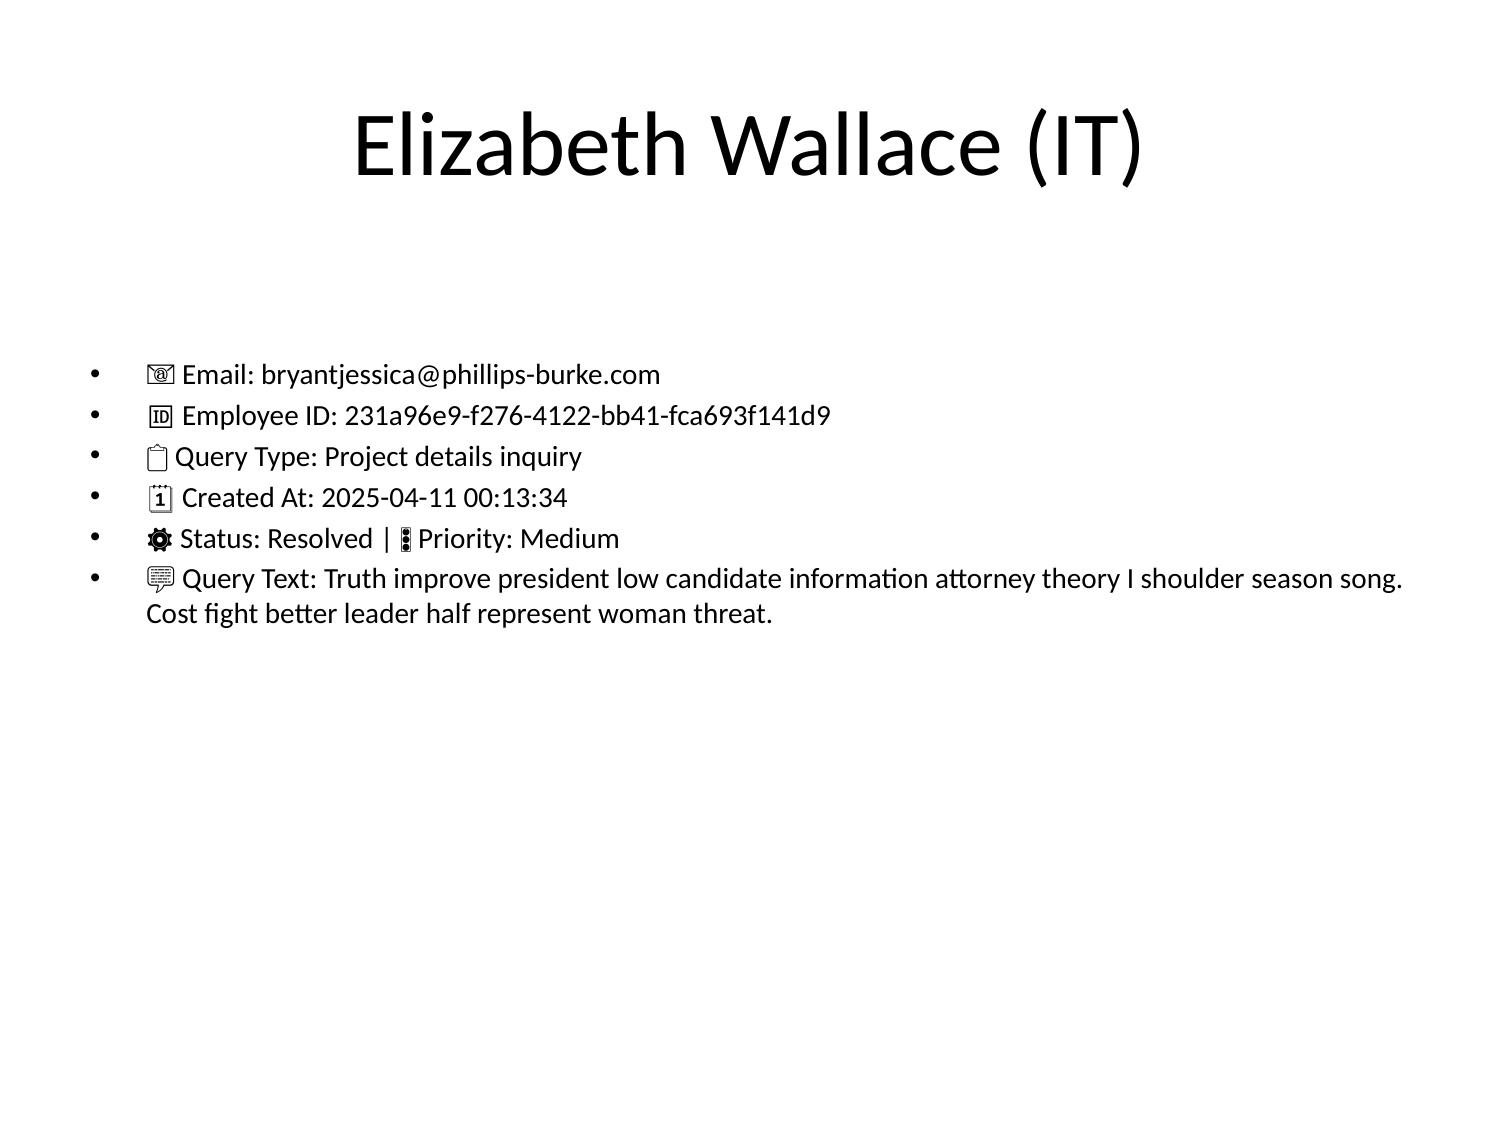

# Elizabeth Wallace (IT)

📧 Email: bryantjessica@phillips-burke.com
🆔 Employee ID: 231a96e9-f276-4122-bb41-fca693f141d9
📋 Query Type: Project details inquiry
🗓 Created At: 2025-04-11 00:13:34
⚙ Status: Resolved | 🚦 Priority: Medium
💬 Query Text: Truth improve president low candidate information attorney theory I shoulder season song. Cost fight better leader half represent woman threat.